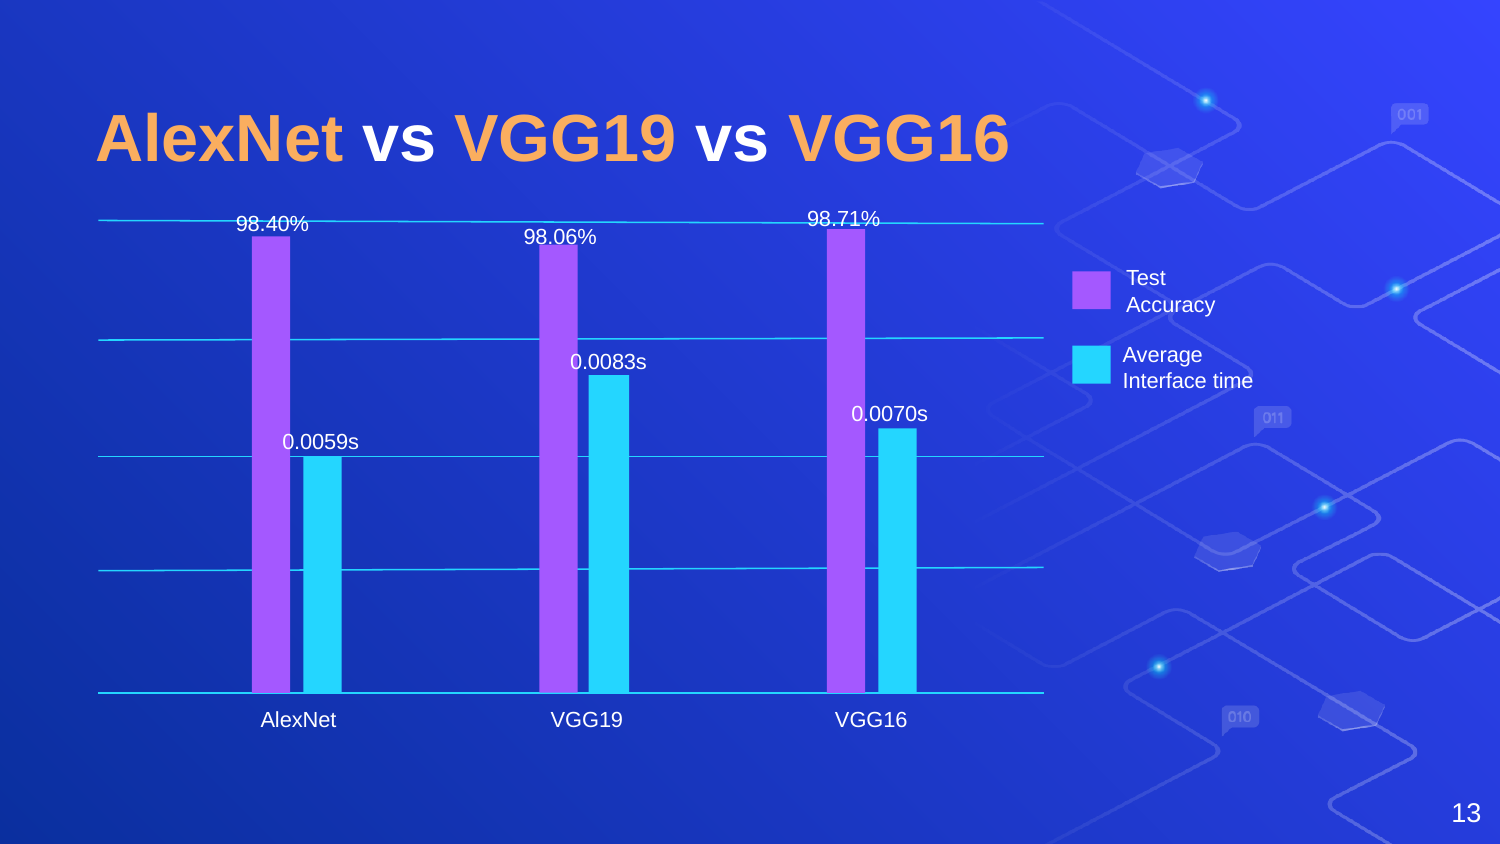

# AlexNet vs VGG19 vs VGG16
98.71%
98.40%
98.06%

Test Accuracy

Average
Interface time
0.0083s

0.0070s
0.0059s

AlexNet
VGG19
VGG16
13